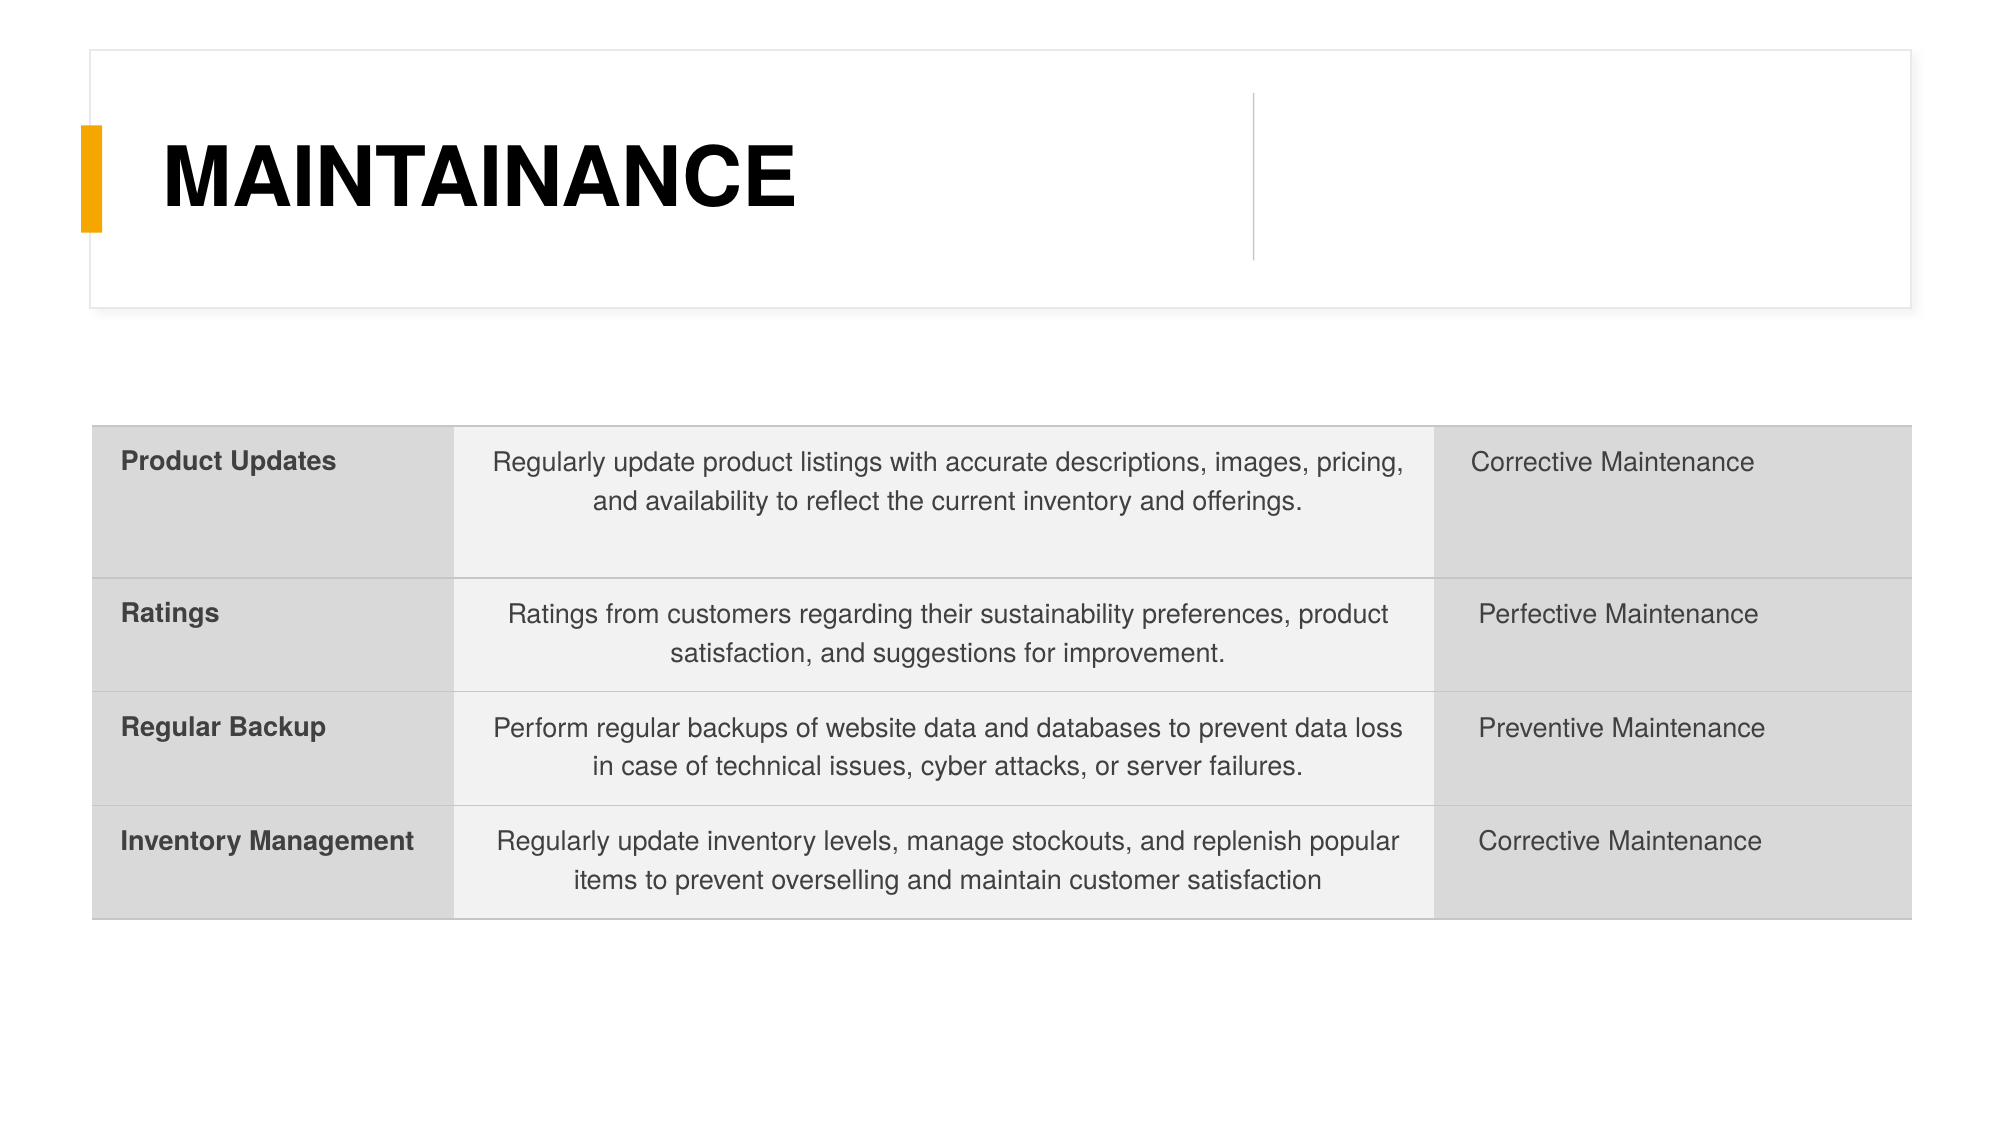

# MAINTAINANCE

|  |  |  |
| --- | --- | --- |
| Product Updates | Regularly update product listings with accurate descriptions, images, pricing, and availability to reflect the current inventory and offerings. | Corrective Maintenance |
| Ratings | Ratings from customers regarding their sustainability preferences, product satisfaction, and suggestions for improvement. | Perfective Maintenance |
| Regular Backup | Perform regular backups of website data and databases to prevent data loss in case of technical issues, cyber attacks, or server failures. | Preventive Maintenance |
| Inventory Management | Regularly update inventory levels, manage stockouts, and replenish popular items to prevent overselling and maintain customer satisfaction | Corrective Maintenance |
|  |  |  |